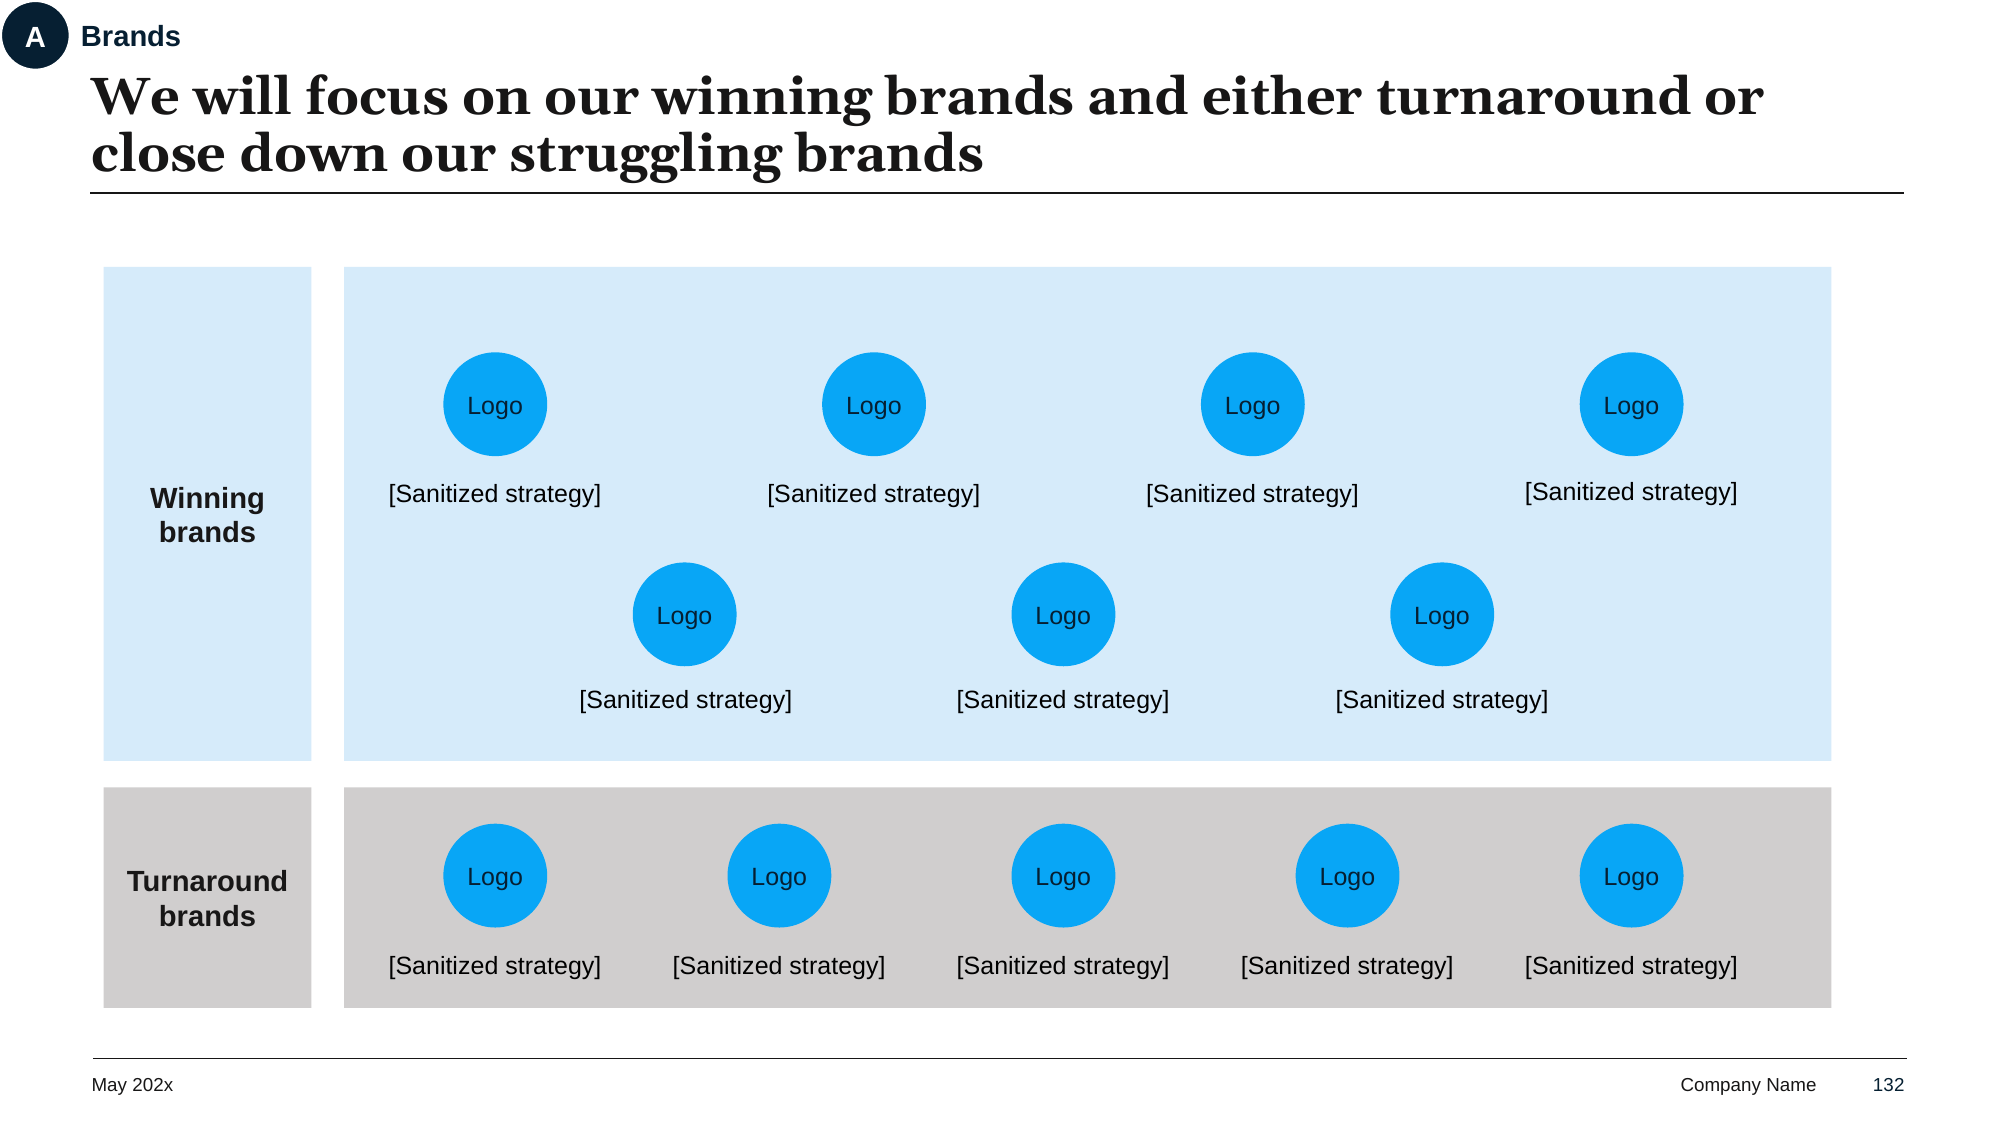

A
Brands
# We will focus on our winning brands and either turnaround or close down our struggling brands

Winning brands
Logo
Logo
Logo
Logo
[Sanitized strategy]
[Sanitized strategy]
[Sanitized strategy]
[Sanitized strategy]
Logo
Logo
Logo
[Sanitized strategy]
[Sanitized strategy]
[Sanitized strategy]
Turnaround brands

Logo
Logo
Logo
Logo
Logo
[Sanitized strategy]
[Sanitized strategy]
[Sanitized strategy]
[Sanitized strategy]
[Sanitized strategy]
May 202x
132